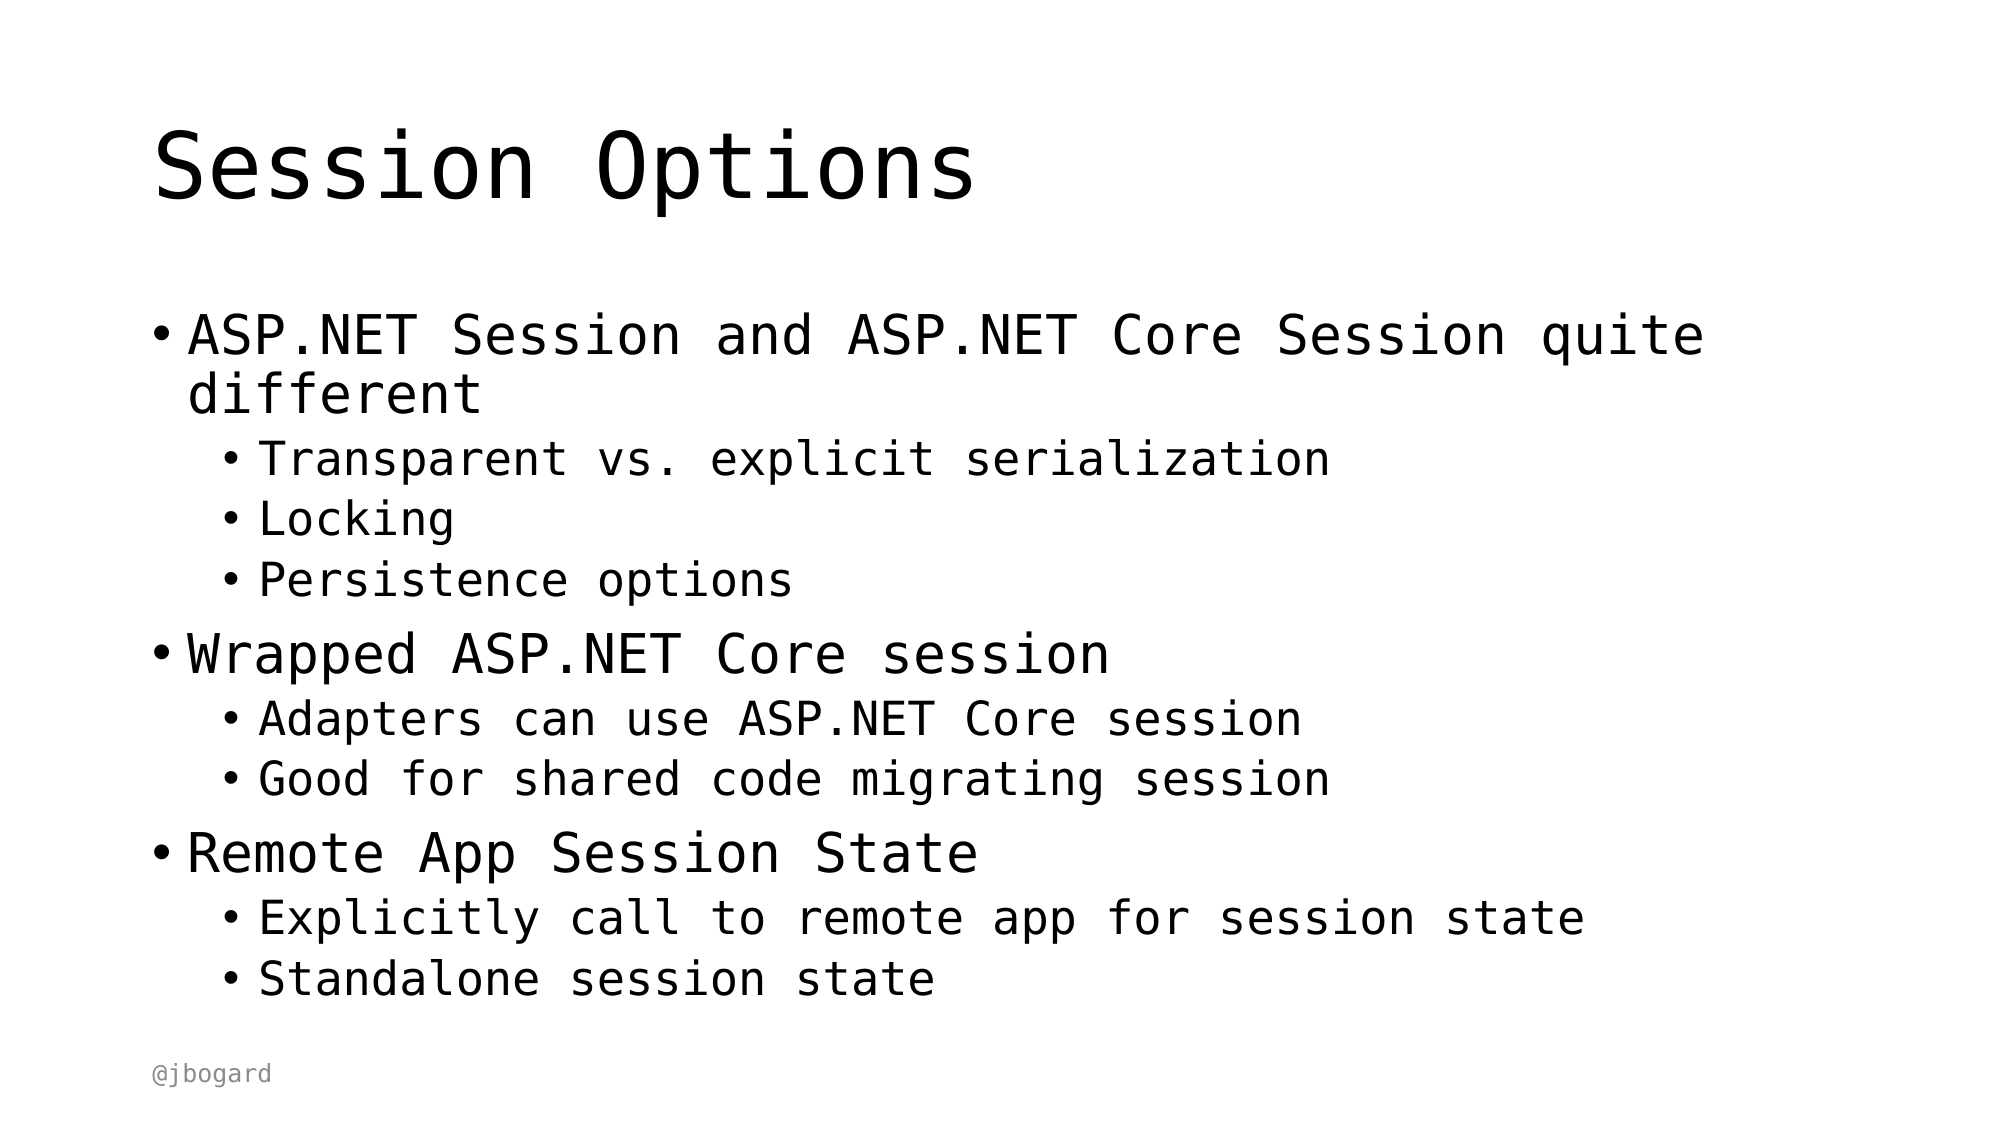

# Session Options
ASP.NET Session and ASP.NET Core Session quite different
Transparent vs. explicit serialization
Locking
Persistence options
Wrapped ASP.NET Core session
Adapters can use ASP.NET Core session
Good for shared code migrating session
Remote App Session State
Explicitly call to remote app for session state
Standalone session state

@jbogard